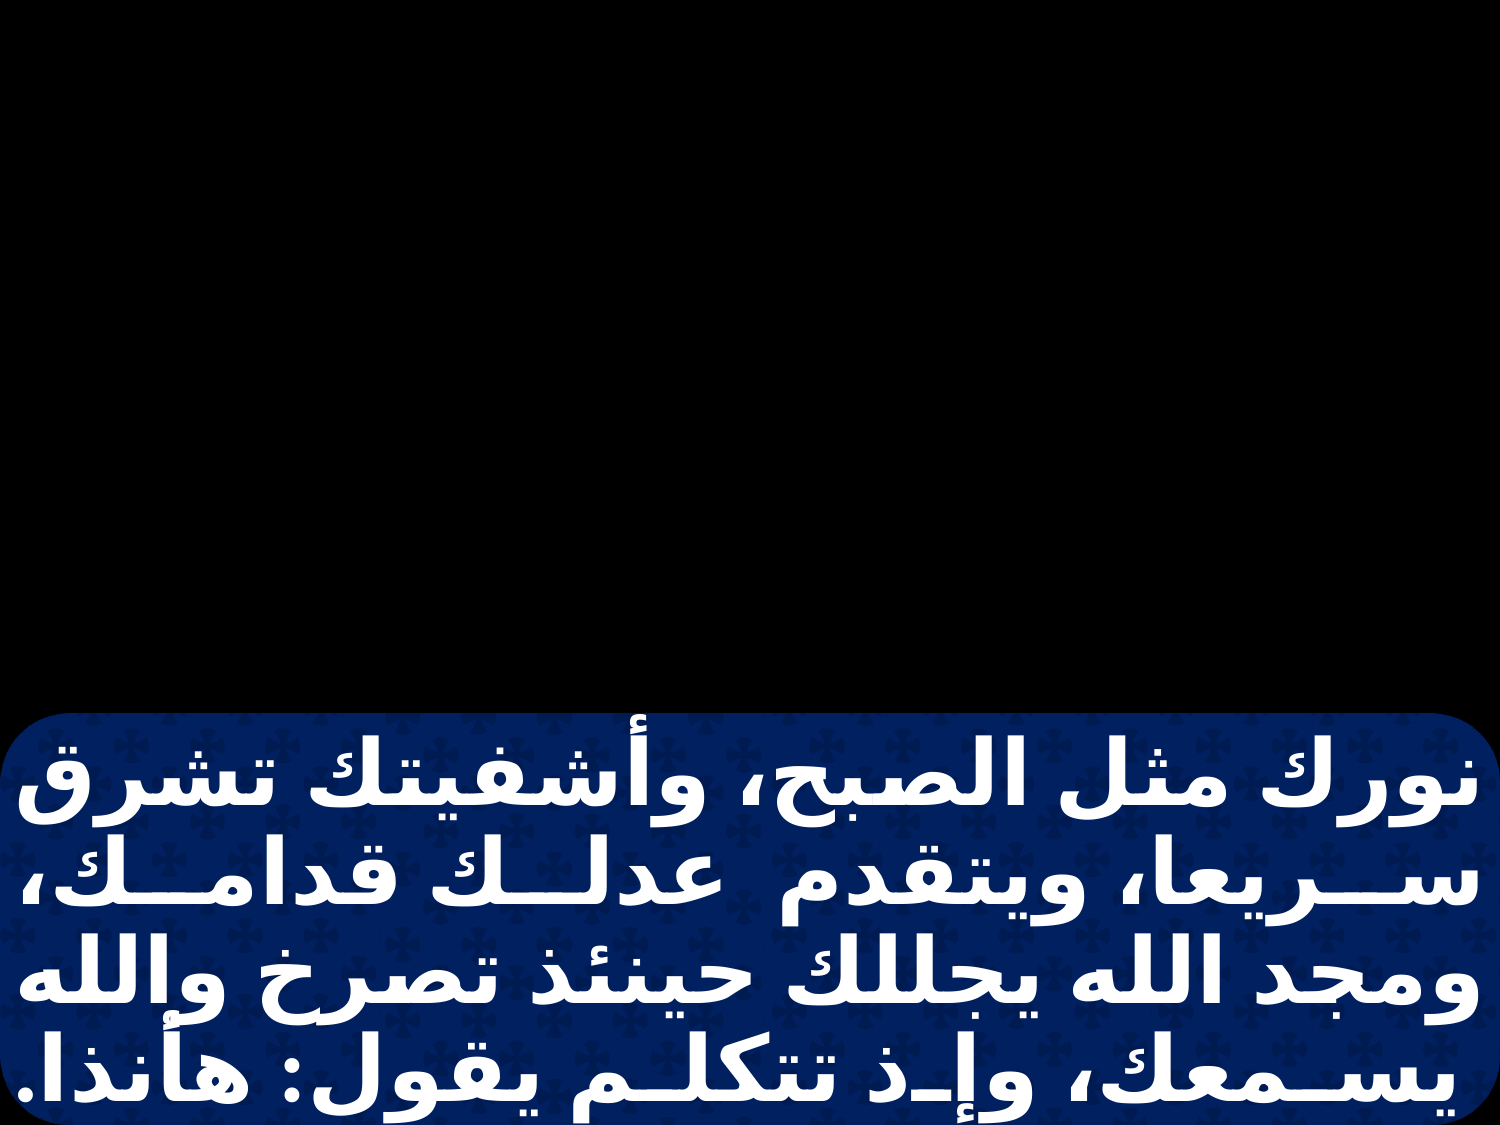

نورك مثل الصبح، وأشفيتك تشرق سريعا، ويتقدم  عدلك قدامك، ومجد الله يجللك حينئذ تصرخ والله  يسمعك، وإذ تتكلم يقول: هأنذا. وإن نزعت عنك  الرباط والمشورة الردية وكلمة التمرد، وتعطي